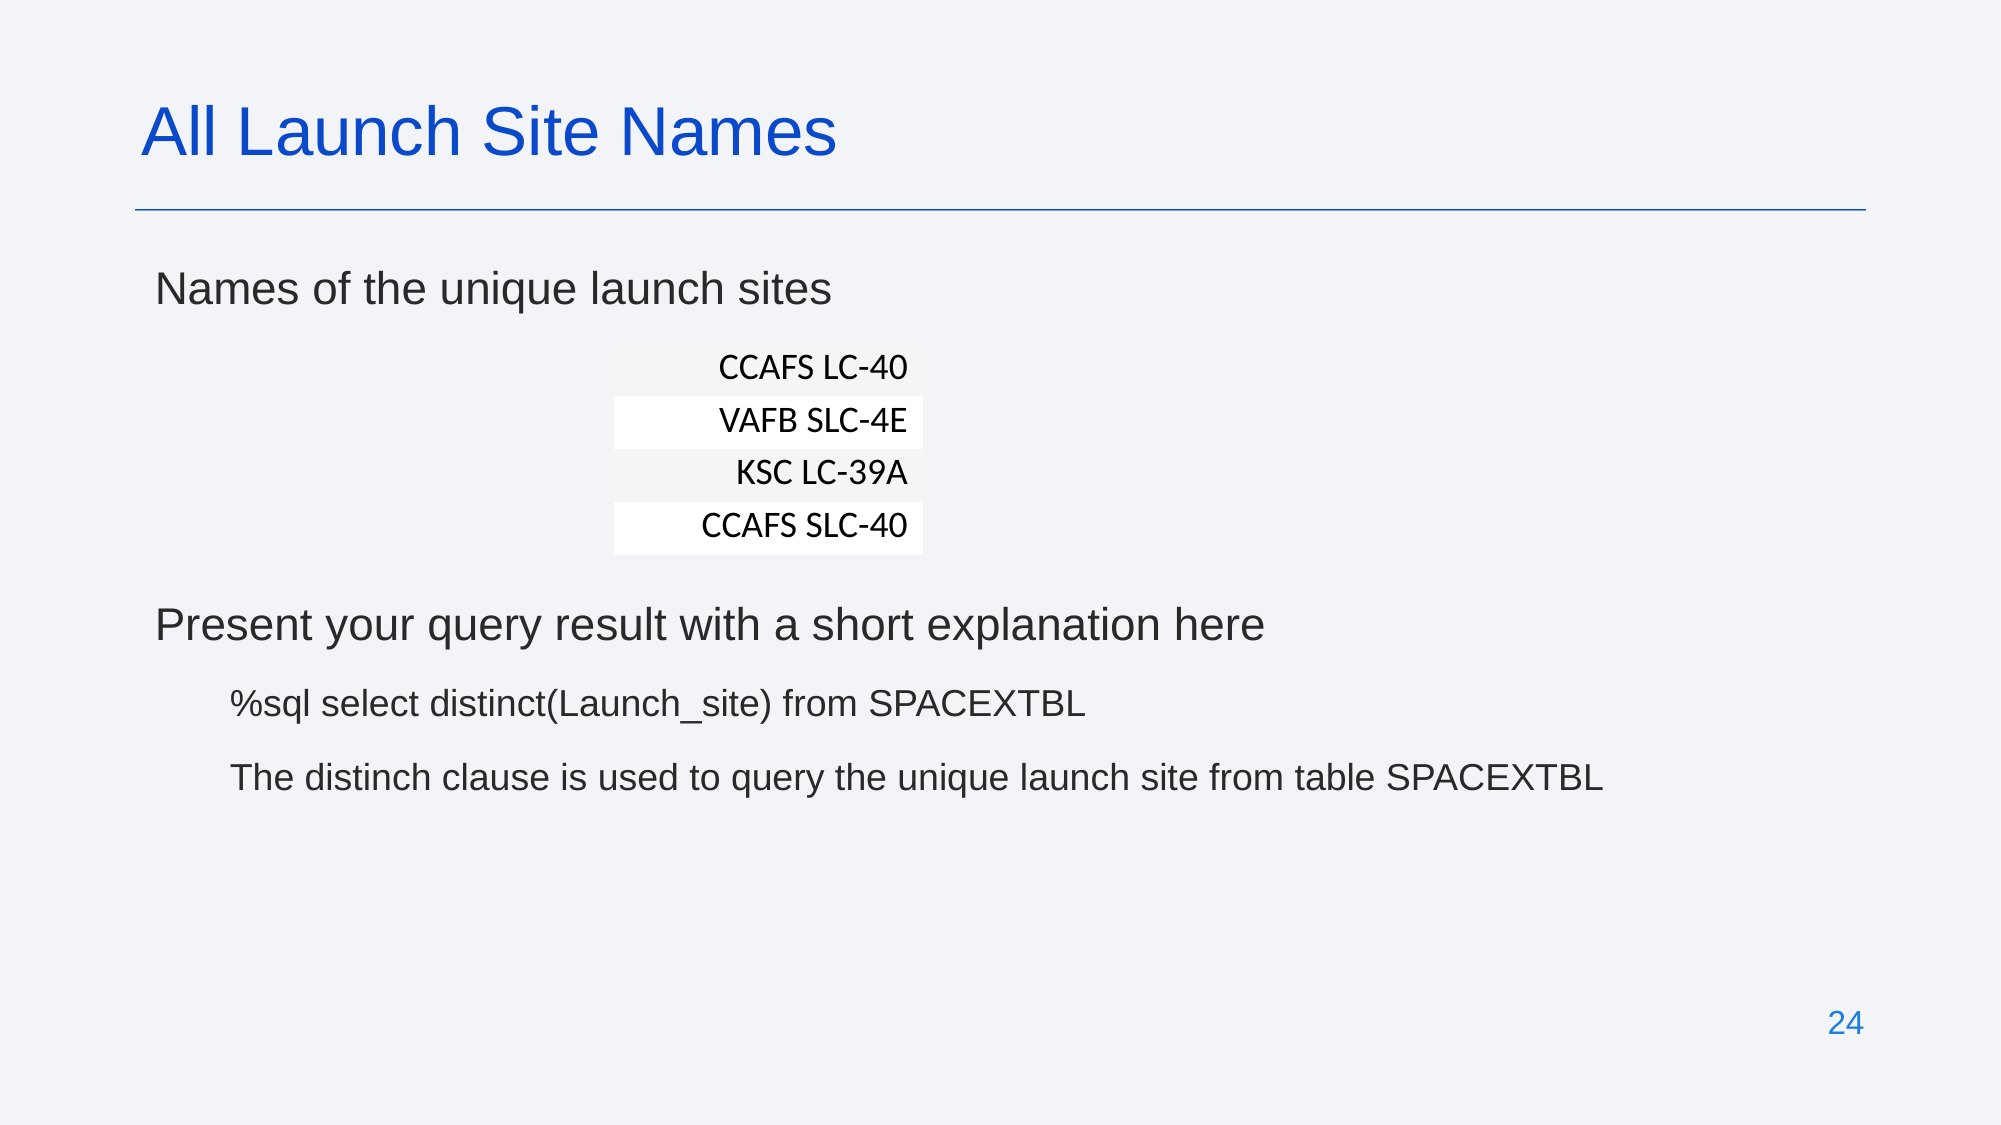

All Launch Site Names
Names of the unique launch sites

Present your query result with a short explanation here
%sql select distinct(Launch_site) from SPACEXTBL
The distinch clause is used to query the unique launch site from table SPACEXTBL
| CCAFS LC-40 |
| --- |
| VAFB SLC-4E |
| KSC LC-39A |
| CCAFS SLC-40 |
24